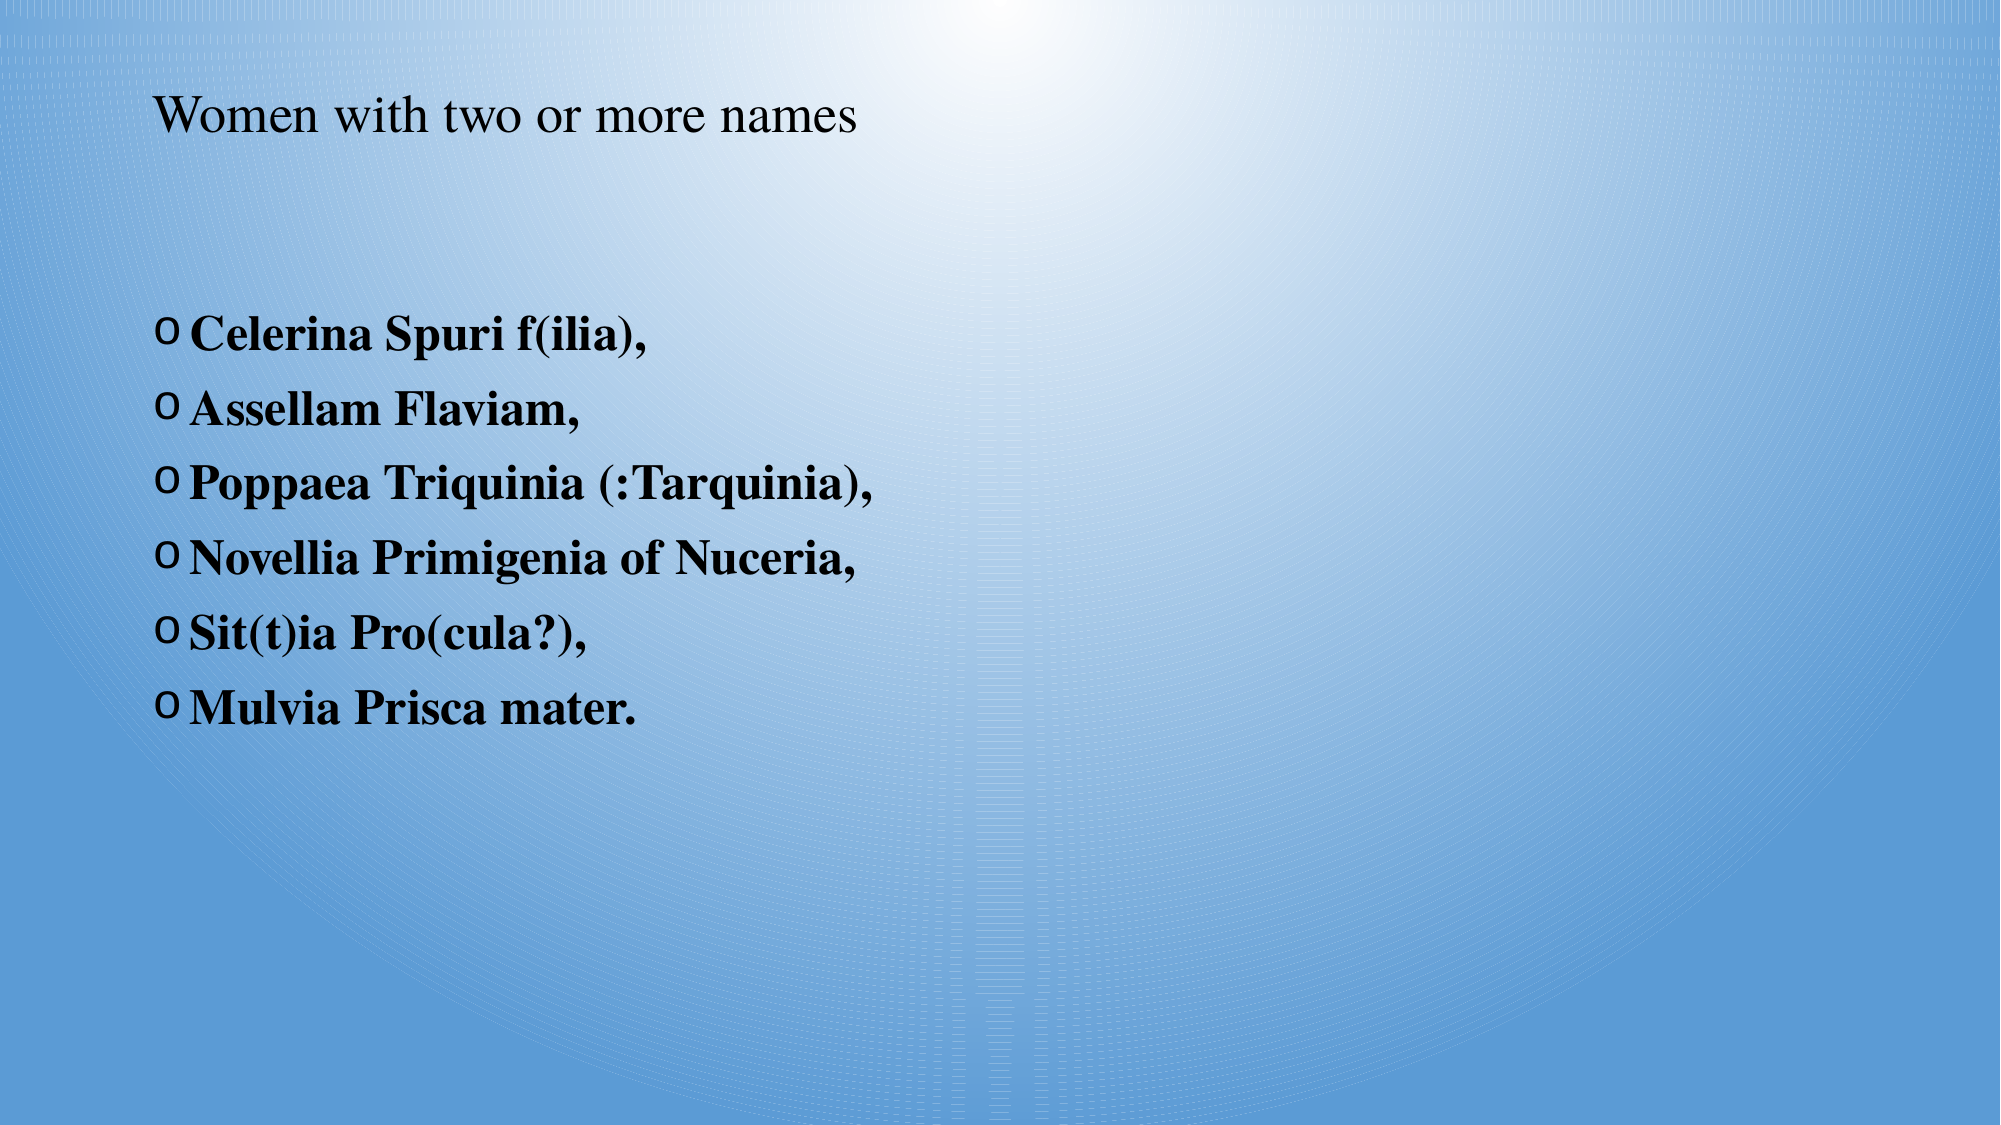

# Women with two or more names
Celerina Spuri f(ilia),
Assellam Flaviam,
Poppaea Triquinia (:Tarquinia),
Novellia Primigenia of Nuceria,
Sit(t)ia Pro(cula?),
Mulvia Prisca mater.